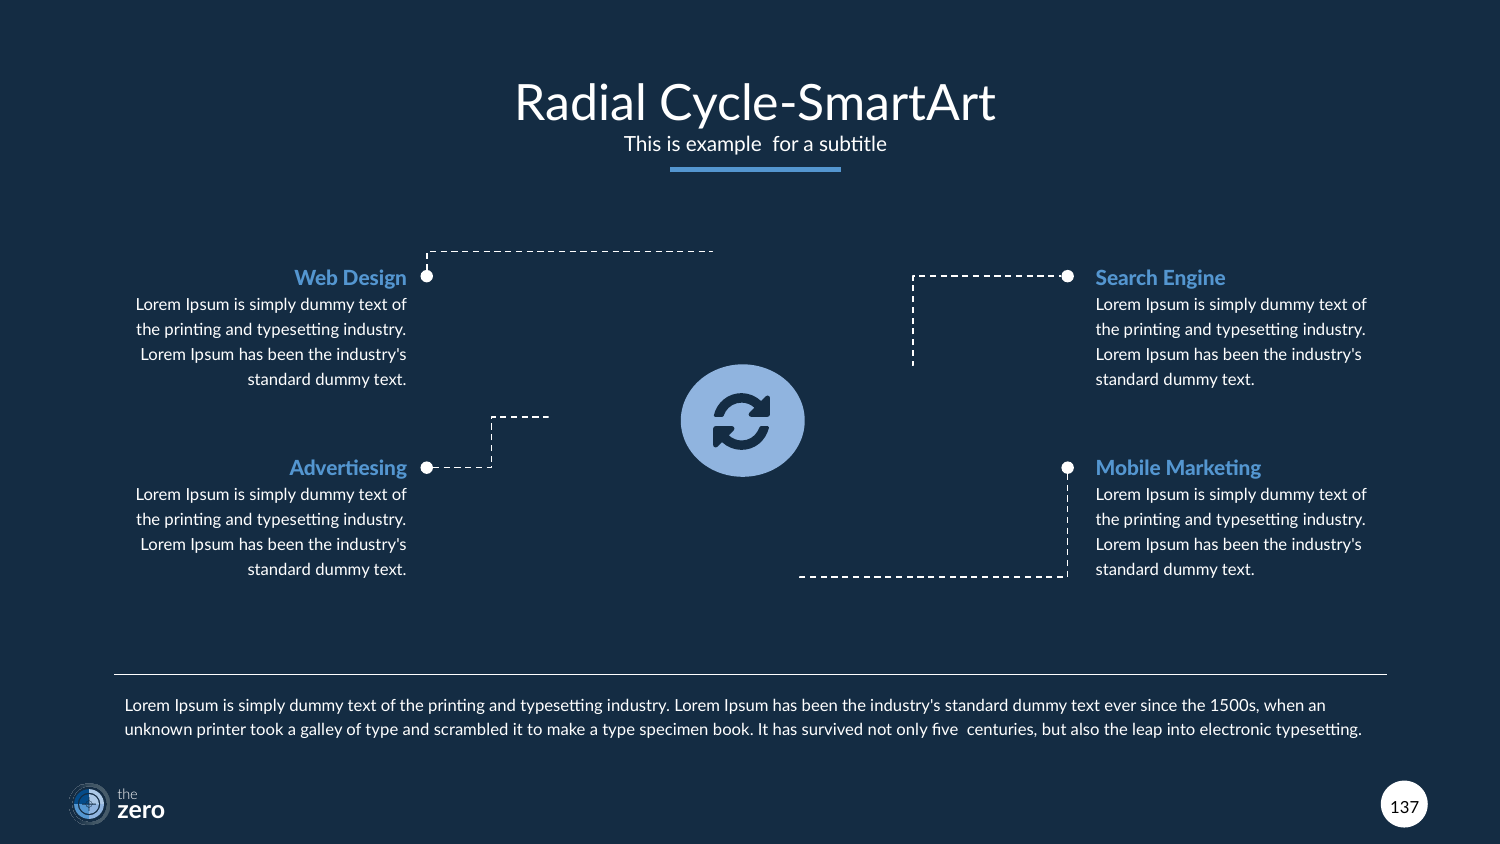

Radial Cycle-SmartArt
This is example  for a subtitle

Web Design
Lorem Ipsum is simply dummy text of the printing and typesetting industry. Lorem Ipsum has been the industry's standard dummy text.
Search Engine
Lorem Ipsum is simply dummy text of the printing and typesetting industry. Lorem Ipsum has been the industry's standard dummy text.

Advertiesing
Lorem Ipsum is simply dummy text of the printing and typesetting industry. Lorem Ipsum has been the industry's standard dummy text.
Mobile Marketing
Lorem Ipsum is simply dummy text of the printing and typesetting industry. Lorem Ipsum has been the industry's standard dummy text.

Lorem Ipsum is simply dummy text of the printing and typesetting industry. Lorem Ipsum has been the industry's standard dummy text ever since the 1500s, when an unknown printer took a galley of type and scrambled it to make a type specimen book. It has survived not only five  centuries, but also the leap into electronic typesetting.

the
137
zero